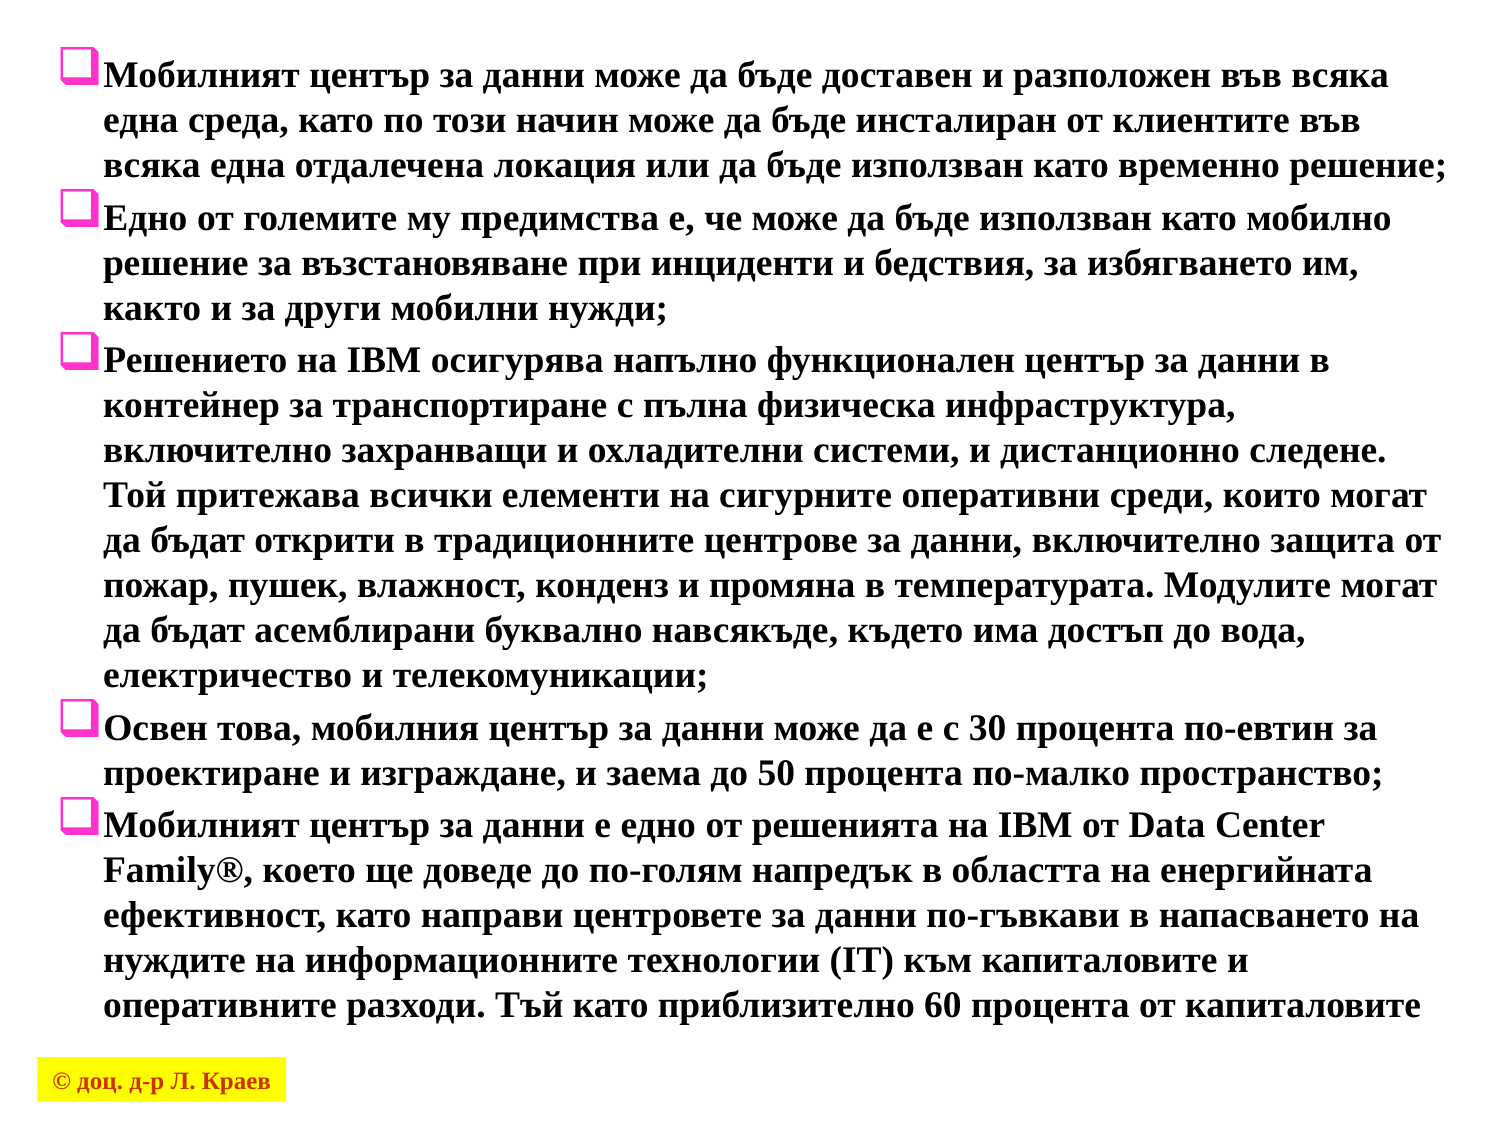

Мобилният център за данни може да бъде доставен и разположен във всяка една среда, като по този начин може да бъде инсталиран от клиентите във всяка една отдалечена локация или да бъде използван като временно решение;
Едно от големите му предимства е, че може да бъде използван като мобилно решение за възстановяване при инциденти и бедствия, за избягването им, както и за други мобилни нужди;
Решението на IBM осигурява напълно функционален център за данни в контейнер за транспортиране с пълна физическа инфраструктура, включително захранващи и охладителни системи, и дистанционно следене. Той притежава всички елементи на сигурните оперативни среди, които могат да бъдат открити в традиционните центрове за данни, включително защита от пожар, пушек, влажност, конденз и промяна в температурата. Модулите могат да бъдат асемблирани буквално навсякъде, където има достъп до вода, електричество и телекомуникации;
Освен това, мобилния център за данни може да е с 30 процента по-евтин за проектиране и изграждане, и заема до 50 процента по-малко пространство;
Мобилният център за данни е едно от решенията на IBM от Data Center Family®, което ще доведе до по-голям напредък в областта на енергийната ефективност, като направи центровете за данни по-гъвкави в напасването на нуждите на информационните технологии (IT) към капиталовите и оперативните разходи. Тъй като приблизително 60 процента от капиталовите
© доц. д-р Л. Краев